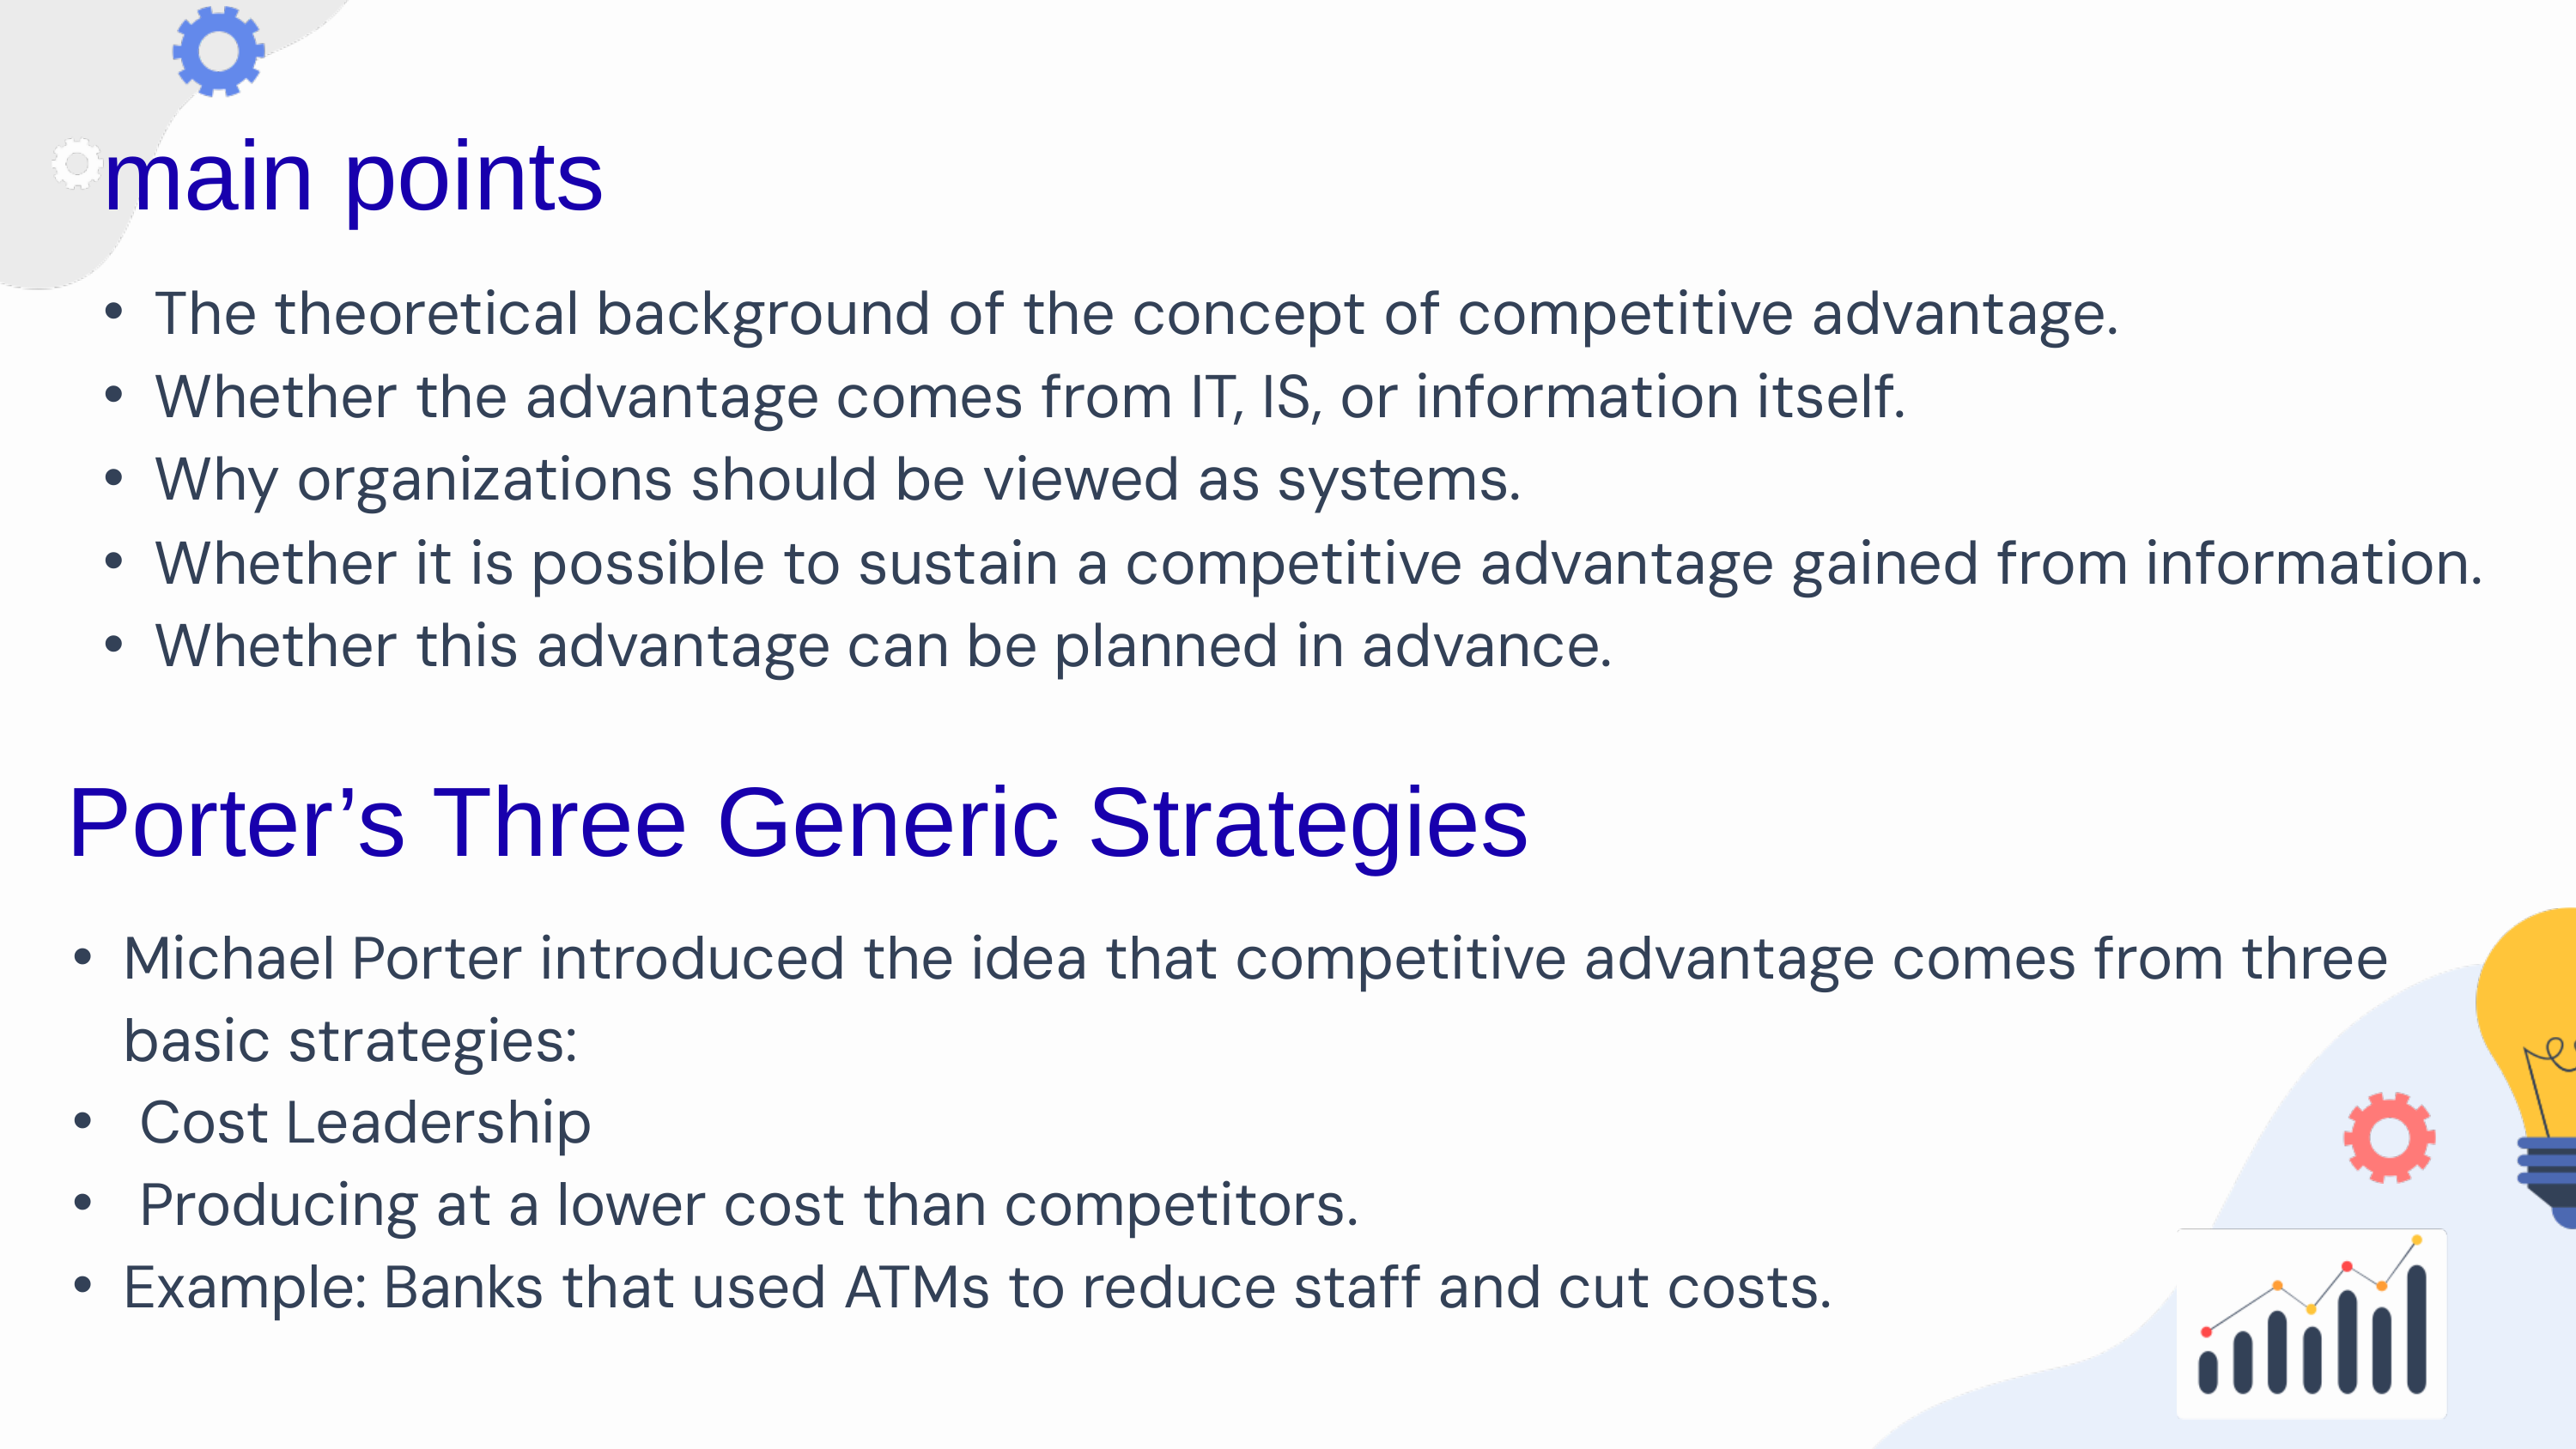

main points
The theoretical background of the concept of competitive advantage.
Whether the advantage comes from IT, IS, or information itself.
Why organizations should be viewed as systems.
Whether it is possible to sustain a competitive advantage gained from information.
Whether this advantage can be planned in advance.

Porter’s Three Generic Strategies

Michael Porter introduced the idea that competitive advantage comes from three basic strategies:
 Cost Leadership
 Producing at a lower cost than competitors.
Example: Banks that used ATMs to reduce staff and cut costs.